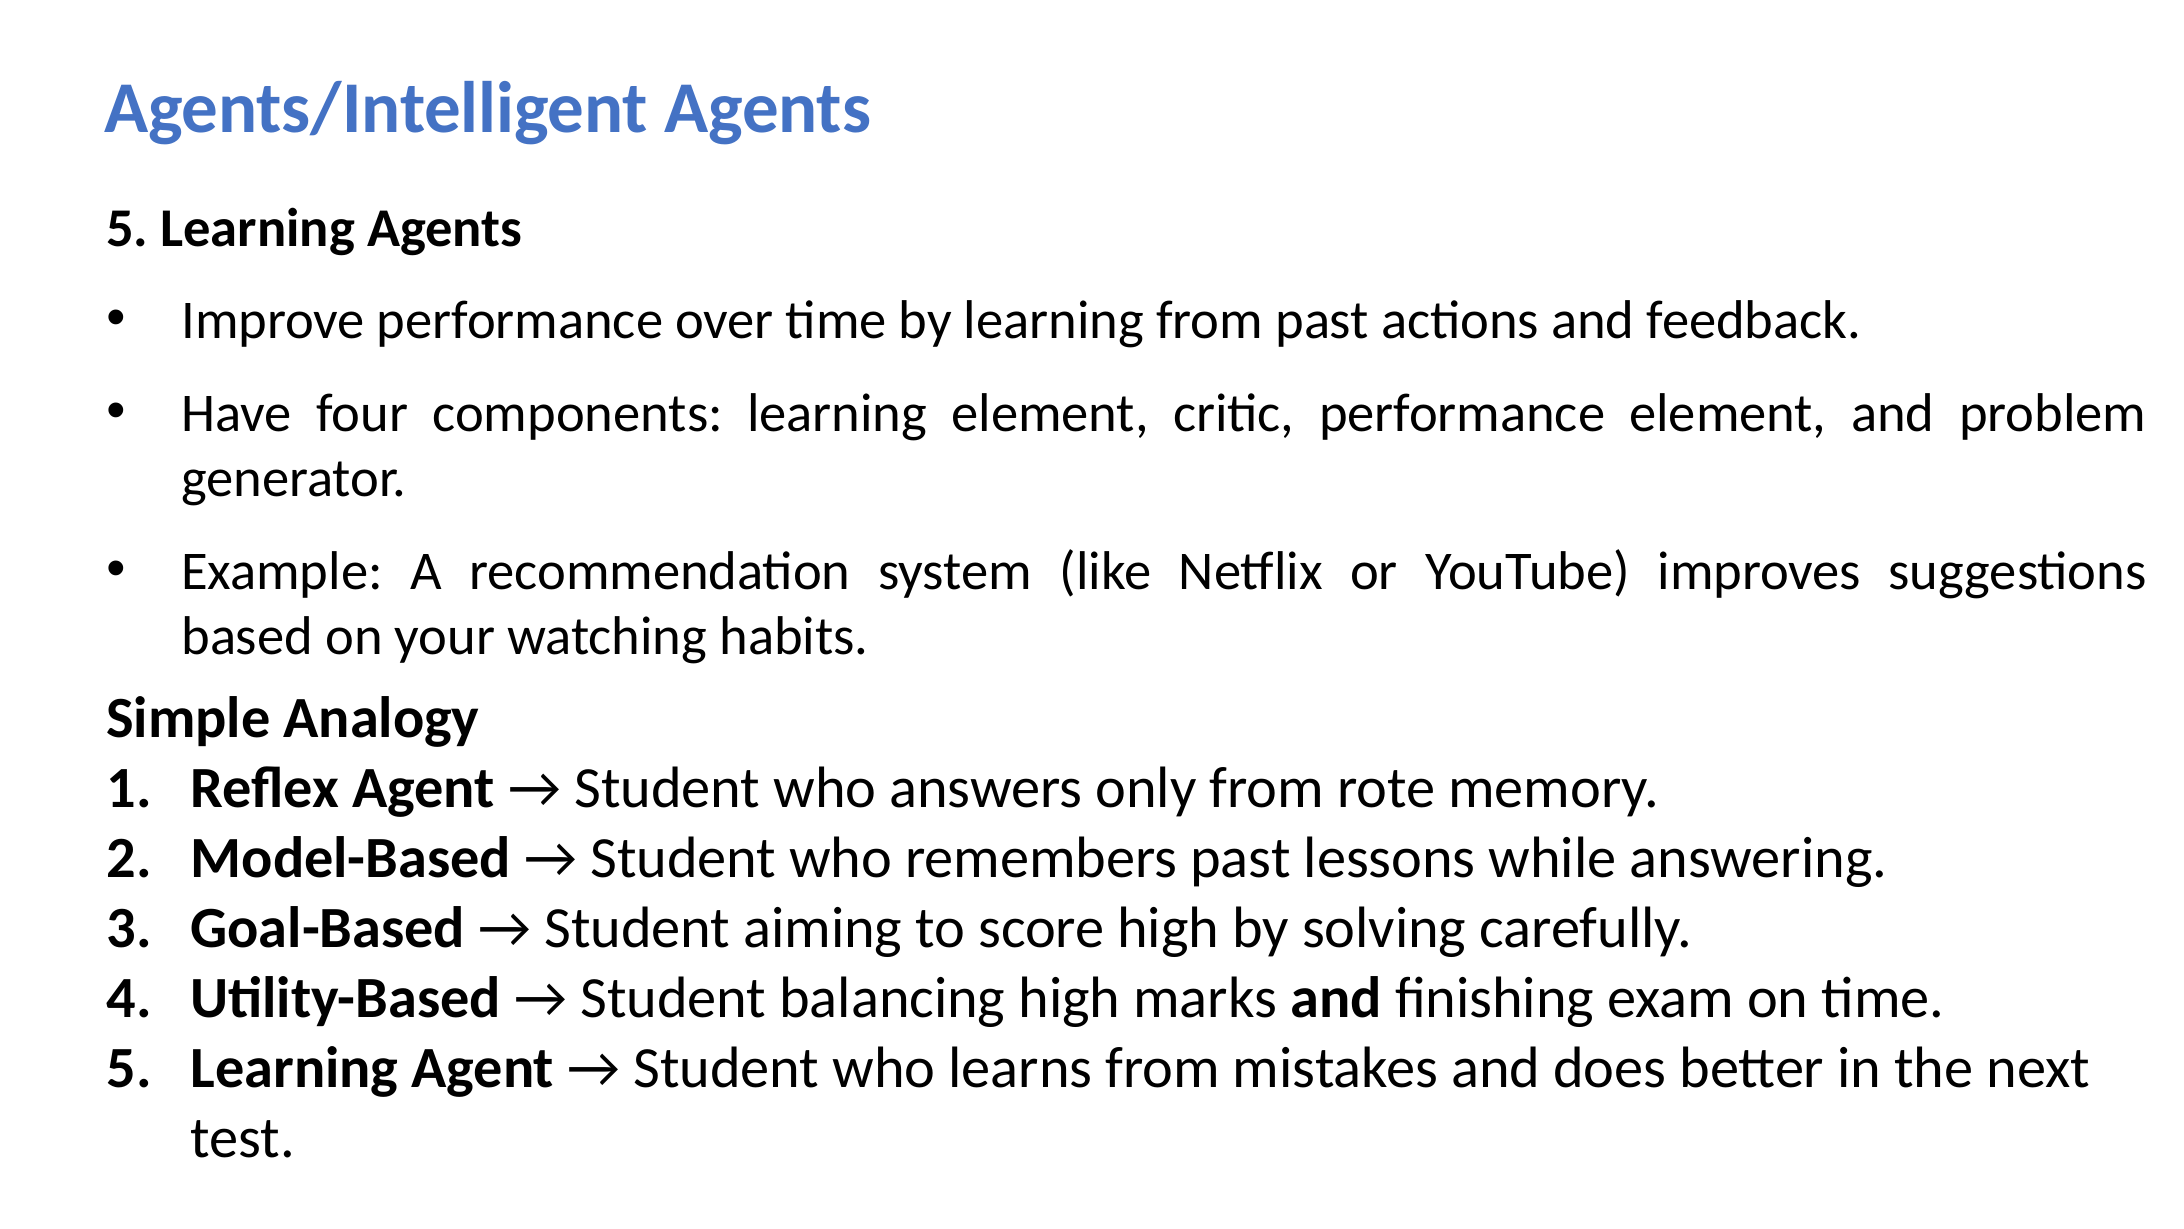

Agents/Intelligent Agents
5. Learning Agents
Improve performance over time by learning from past actions and feedback.
Have four components: learning element, critic, performance element, and problem generator.
Example: A recommendation system (like Netflix or YouTube) improves suggestions based on your watching habits.
Simple Analogy
Reflex Agent → Student who answers only from rote memory.
Model-Based → Student who remembers past lessons while answering.
Goal-Based → Student aiming to score high by solving carefully.
Utility-Based → Student balancing high marks and finishing exam on time.
Learning Agent → Student who learns from mistakes and does better in the next test.